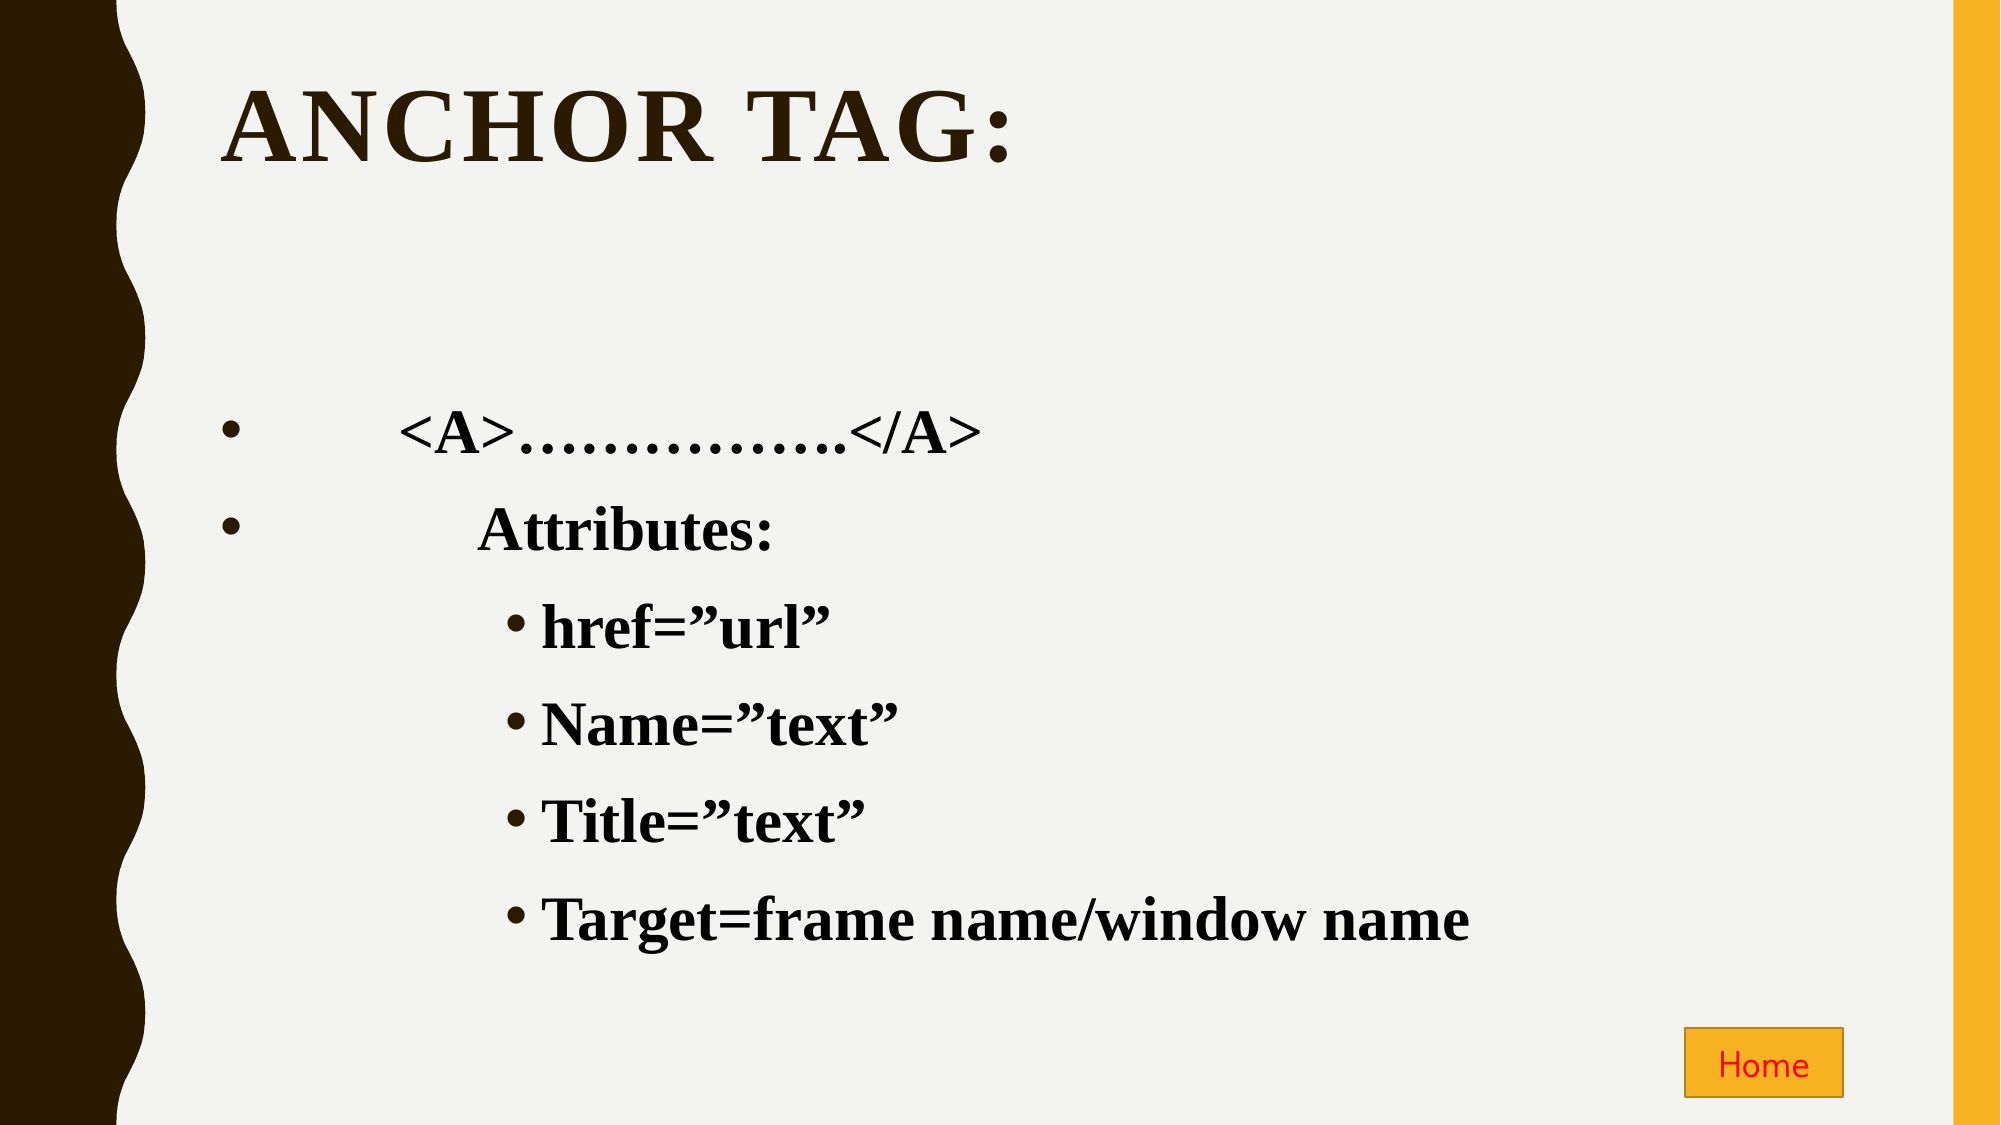

# Anchor tag:
	<A>…………….</A>
	     Attributes:
href=”url”
Name=”text”
Title=”text”
Target=frame name/window name

Home